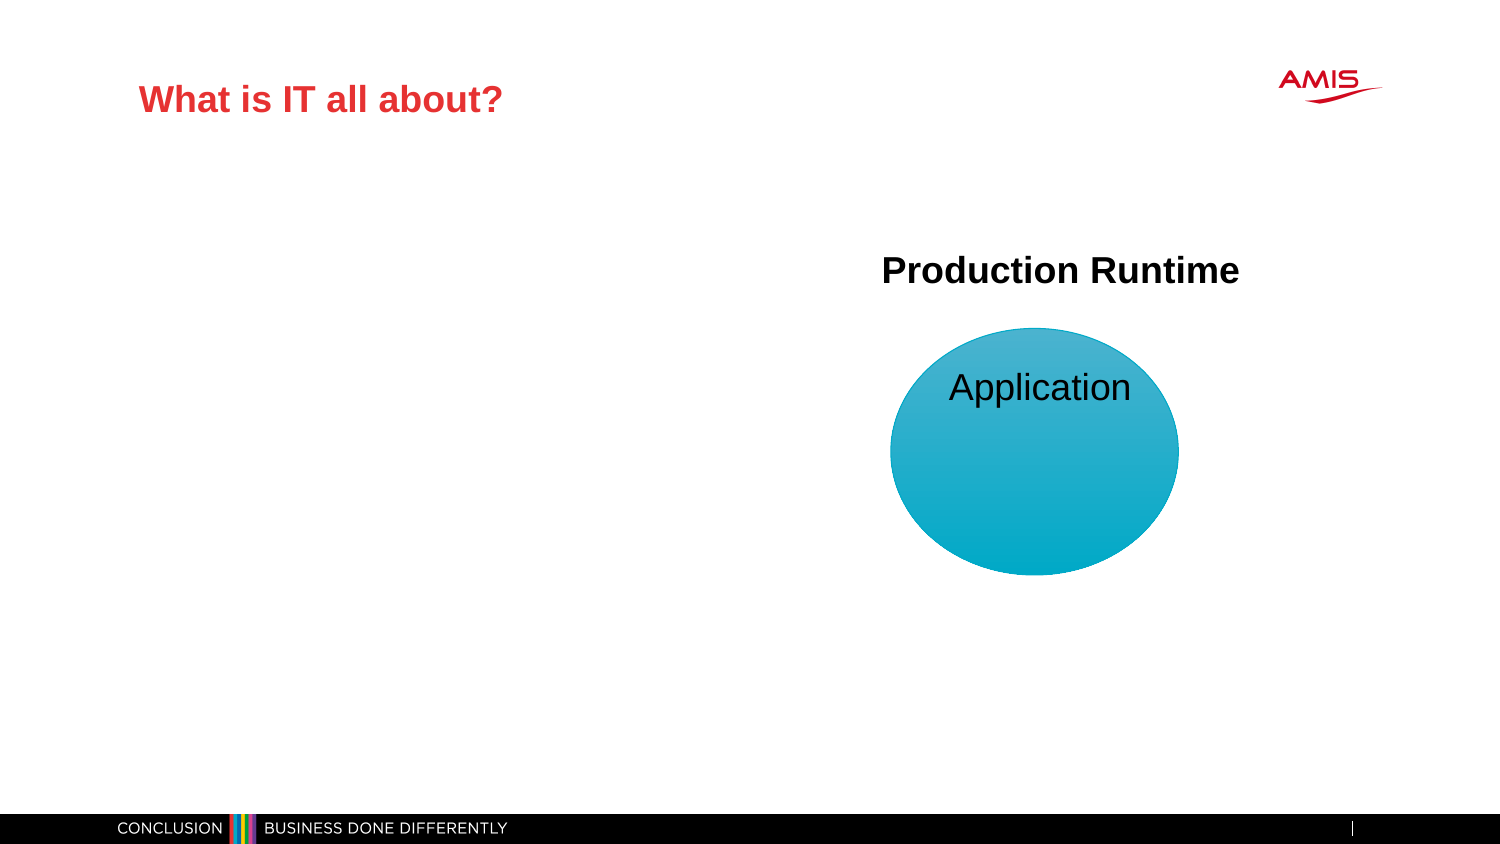

# What is IT all about?

Production Runtime

Application